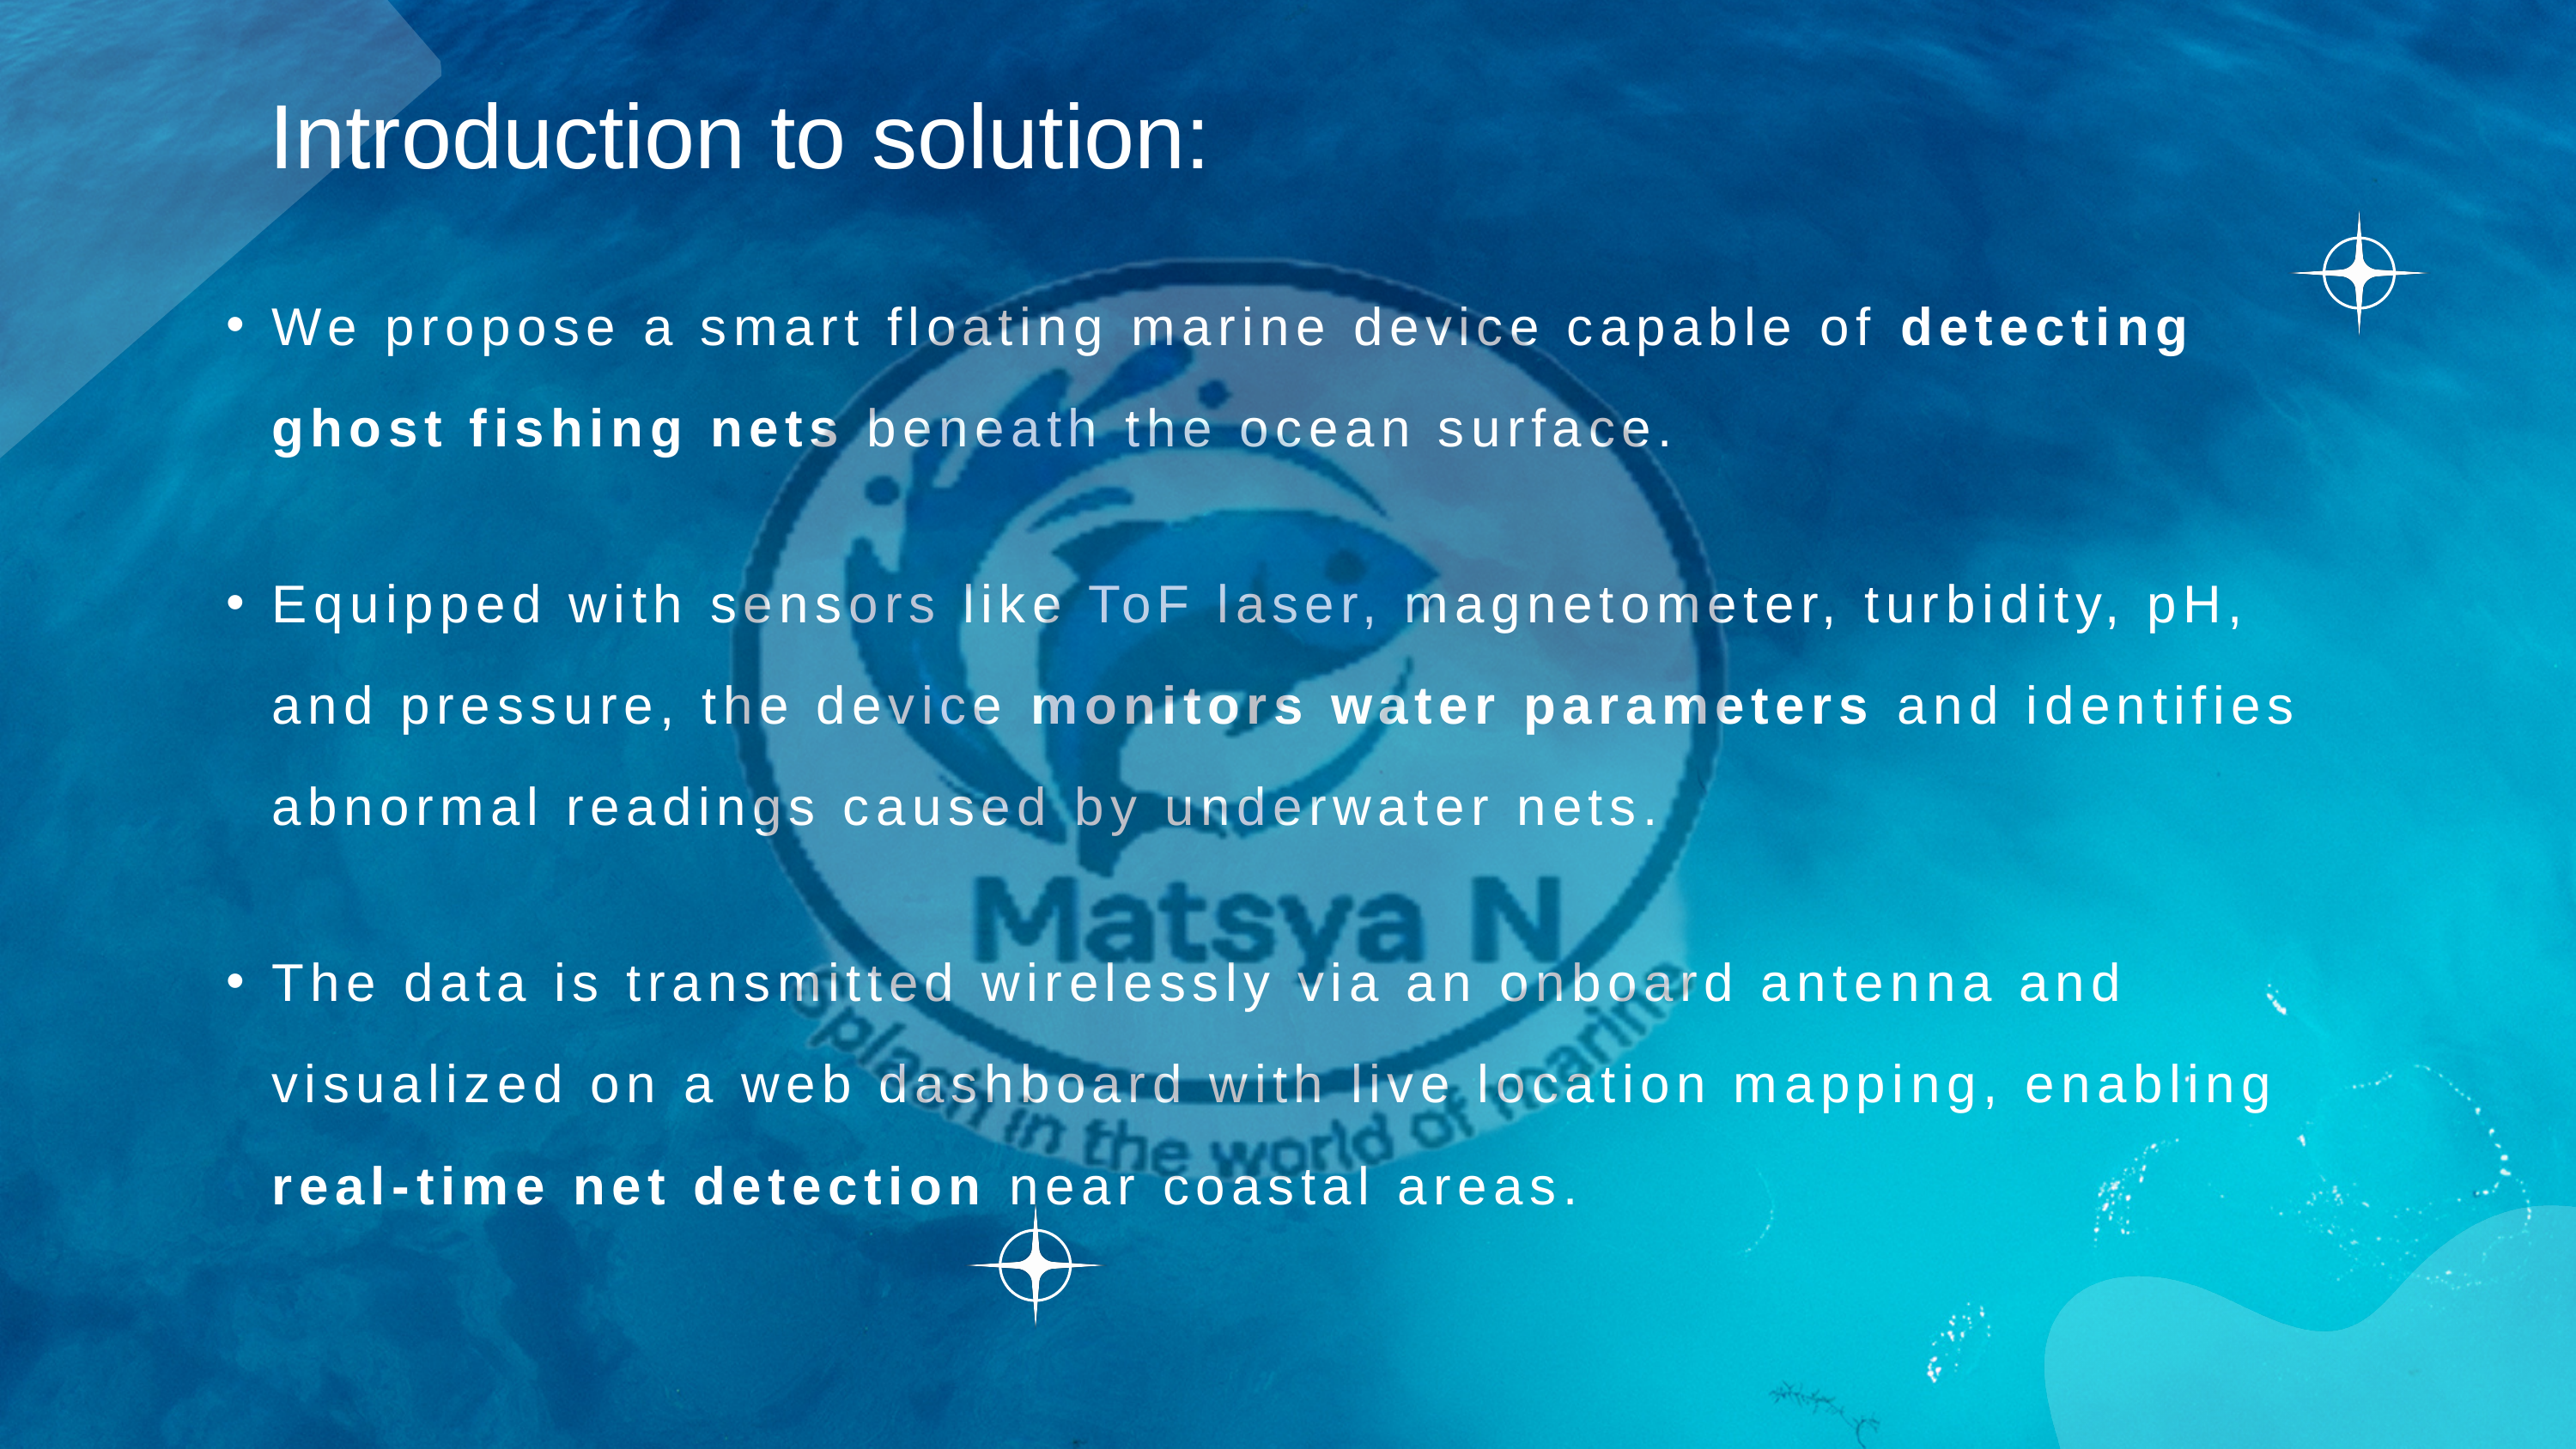

Introduction to solution:

We propose a smart floating marine device capable of detecting ghost fishing nets beneath the ocean surface.

Equipped with sensors like ToF laser, magnetometer, turbidity, pH, and pressure, the device monitors water parameters and identifies abnormal readings caused by underwater nets.

The data is transmitted wirelessly via an onboard antenna and visualized on a web dashboard with live location mapping, enabling real-time net detection near coastal areas.